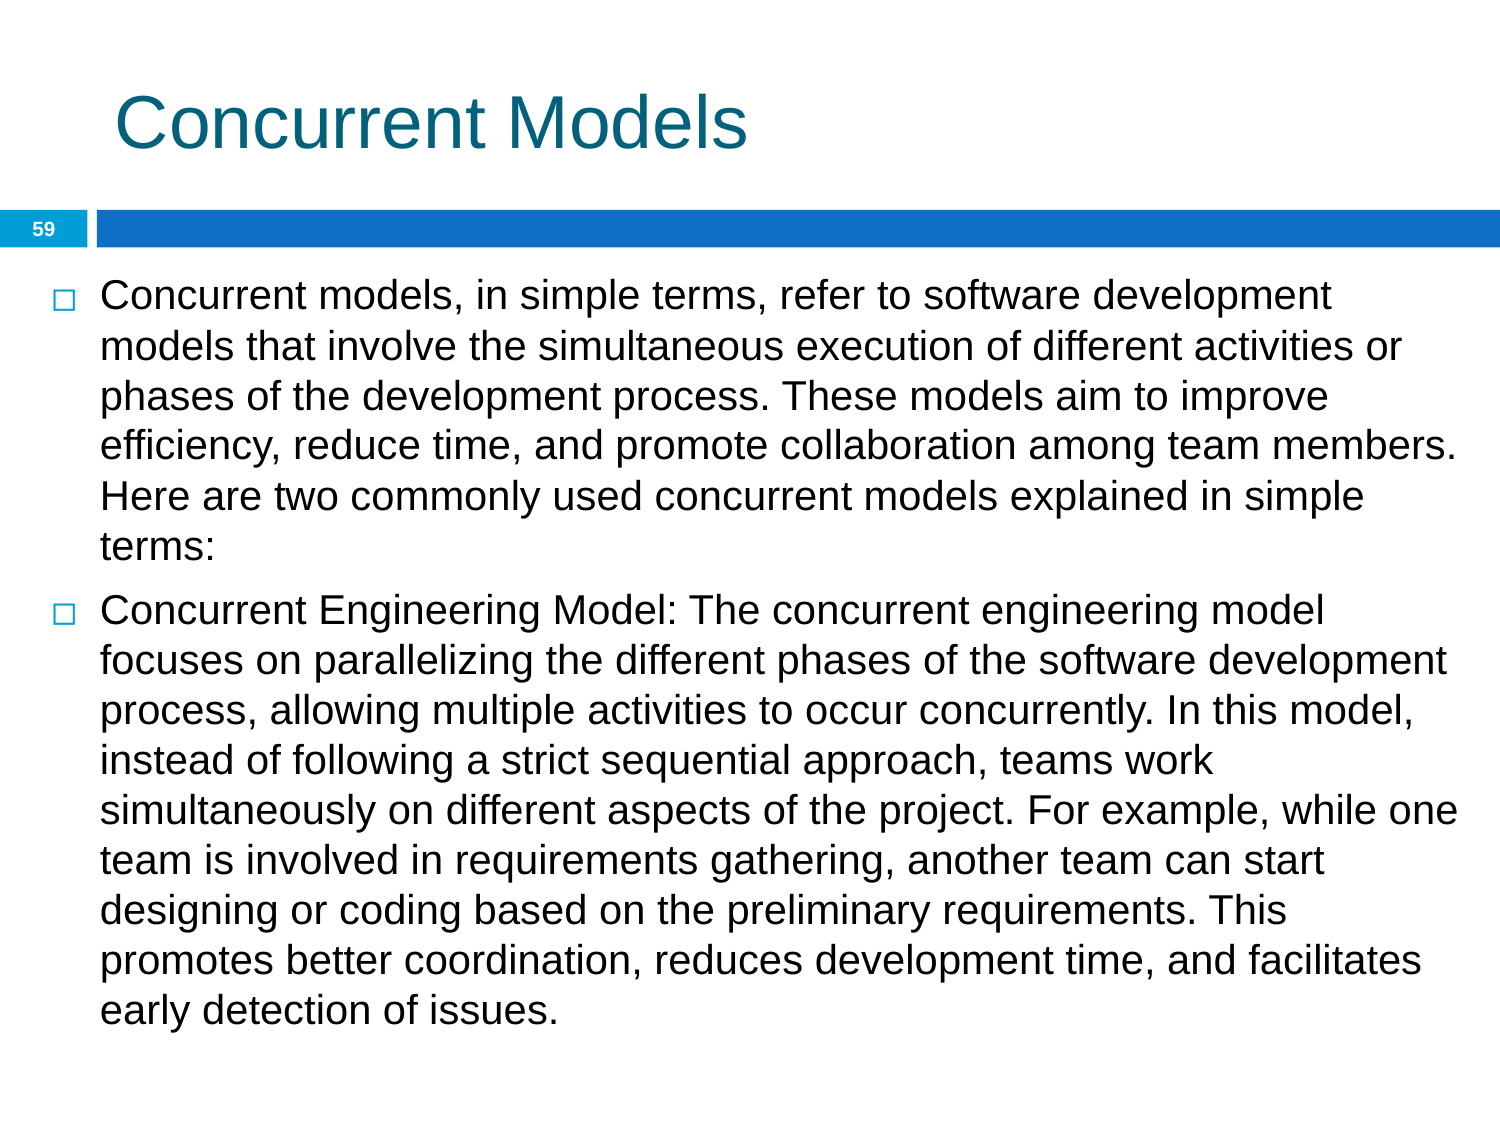

# Concurrent Models
59
Concurrent models, in simple terms, refer to software development models that involve the simultaneous execution of different activities or phases of the development process. These models aim to improve efficiency, reduce time, and promote collaboration among team members. Here are two commonly used concurrent models explained in simple terms:
Concurrent Engineering Model: The concurrent engineering model focuses on parallelizing the different phases of the software development process, allowing multiple activities to occur concurrently. In this model, instead of following a strict sequential approach, teams work simultaneously on different aspects of the project. For example, while one team is involved in requirements gathering, another team can start designing or coding based on the preliminary requirements. This promotes better coordination, reduces development time, and facilitates early detection of issues.